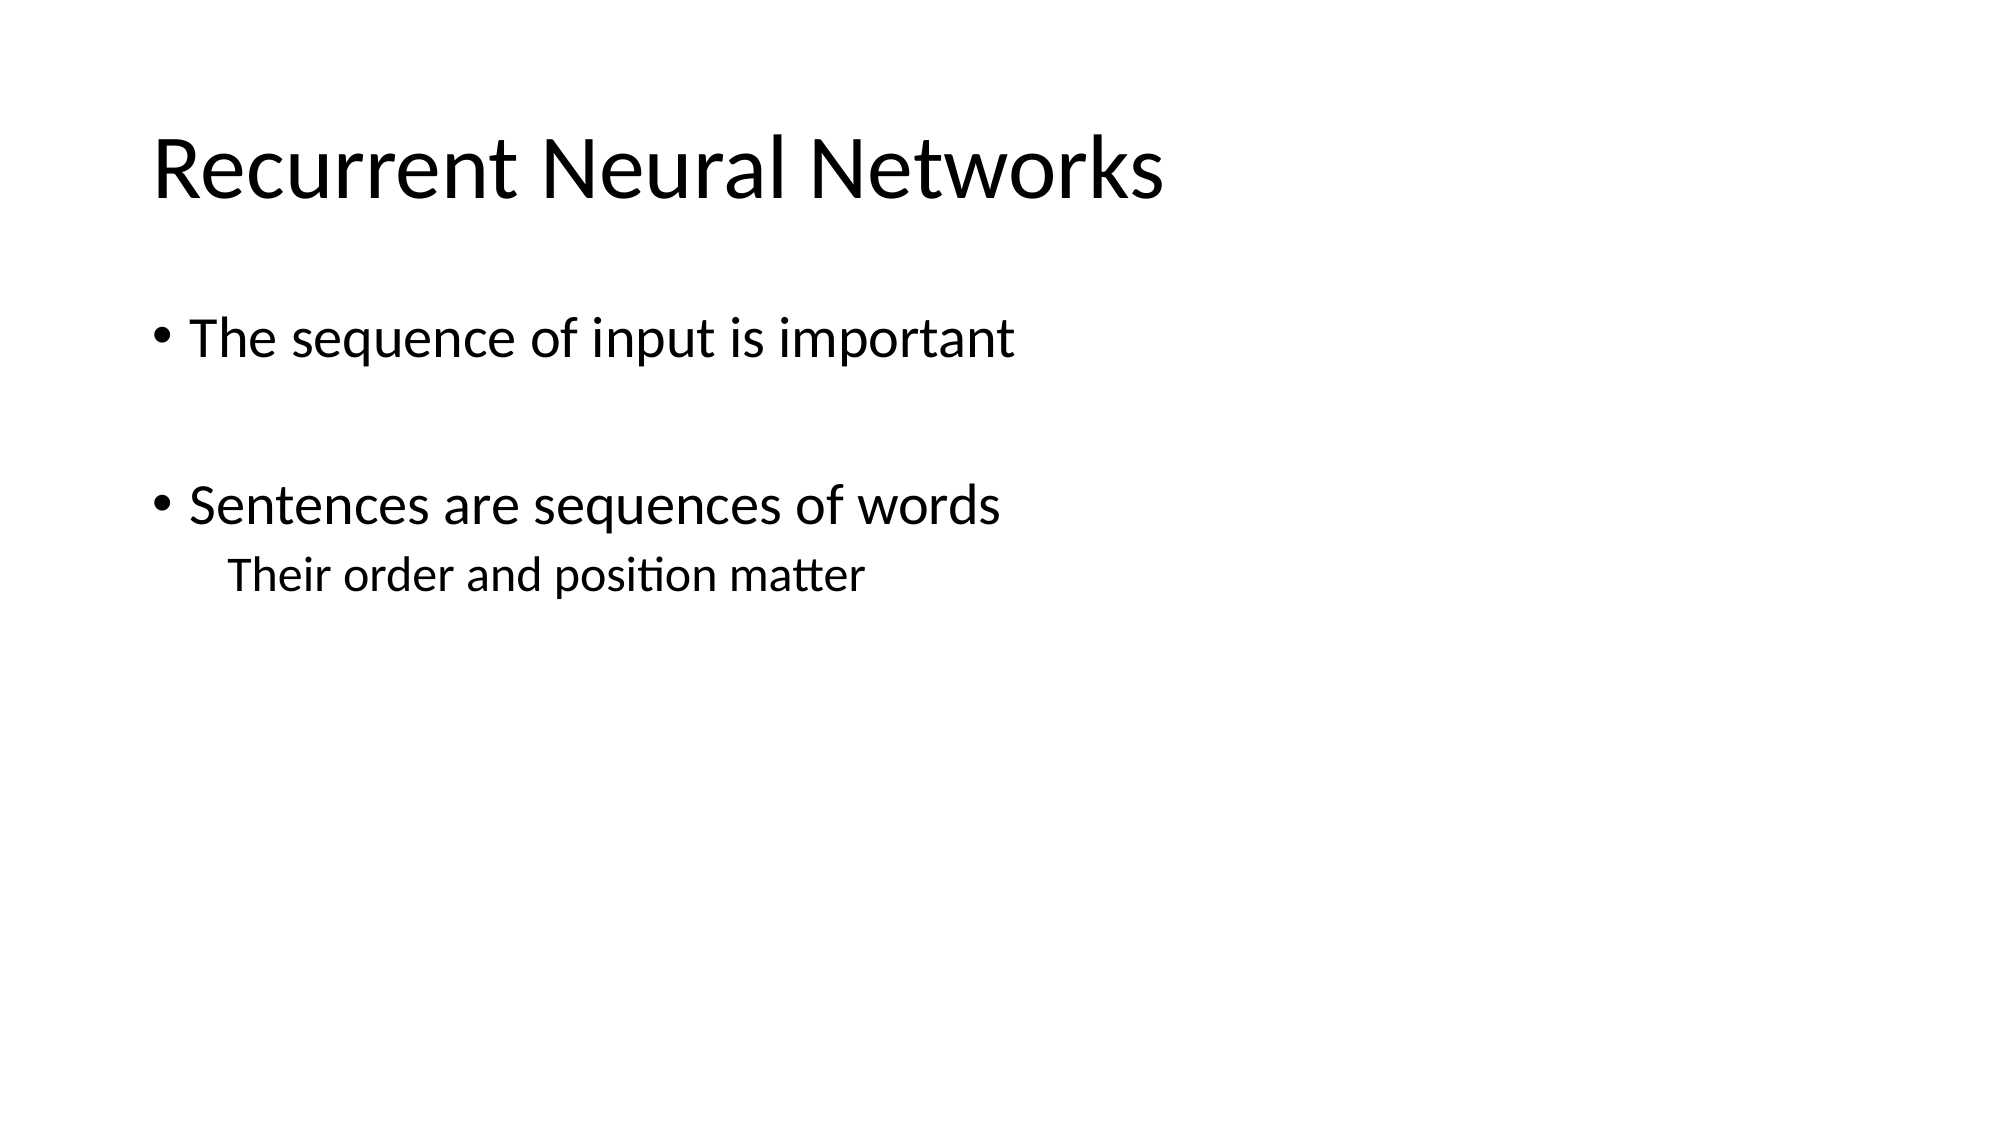

# Recurrent Neural Networks
The sequence of input is important

Sentences are sequences of words
Their order and position matter